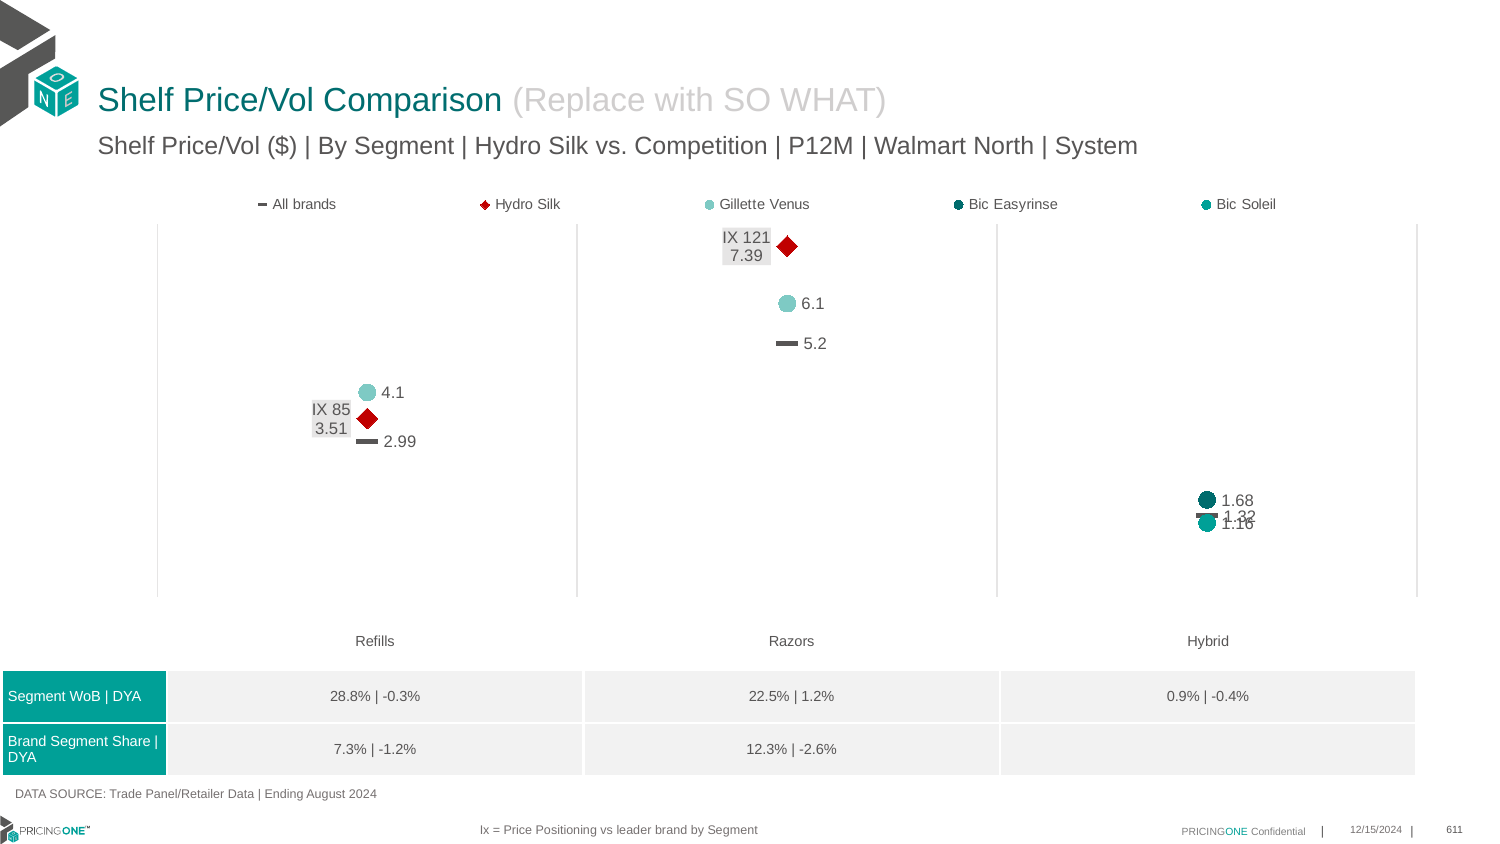

# Shelf Price/Vol Comparison (Replace with SO WHAT)
Shelf Price/Vol ($) | By Segment | Hydro Silk vs. Competition | P12M | Walmart North | System

### Chart

| Category | All brands | Hydro Silk | Gillette Venus | Bic Easyrinse | Bic Soleil |
|---|---|---|---|---|---|
| IX 85 | 2.99 | 3.51 | 4.1 | None | None |
| IX 121 | 5.2 | 7.39 | 6.1 | None | None |
| None | 1.32 | None | None | 1.68 | 1.16 |
|  | Refills | Razors | Hybrid |
| --- | --- | --- | --- |
| Segment WoB | DYA | 28.8% | -0.3% | 22.5% | 1.2% | 0.9% | -0.4% |
| Brand Segment Share | DYA | 7.3% | -1.2% | 12.3% | -2.6% |  |
DATA SOURCE: Trade Panel/Retailer Data | Ending August 2024
Ix = Price Positioning vs leader brand by Segment
12/15/2024
611